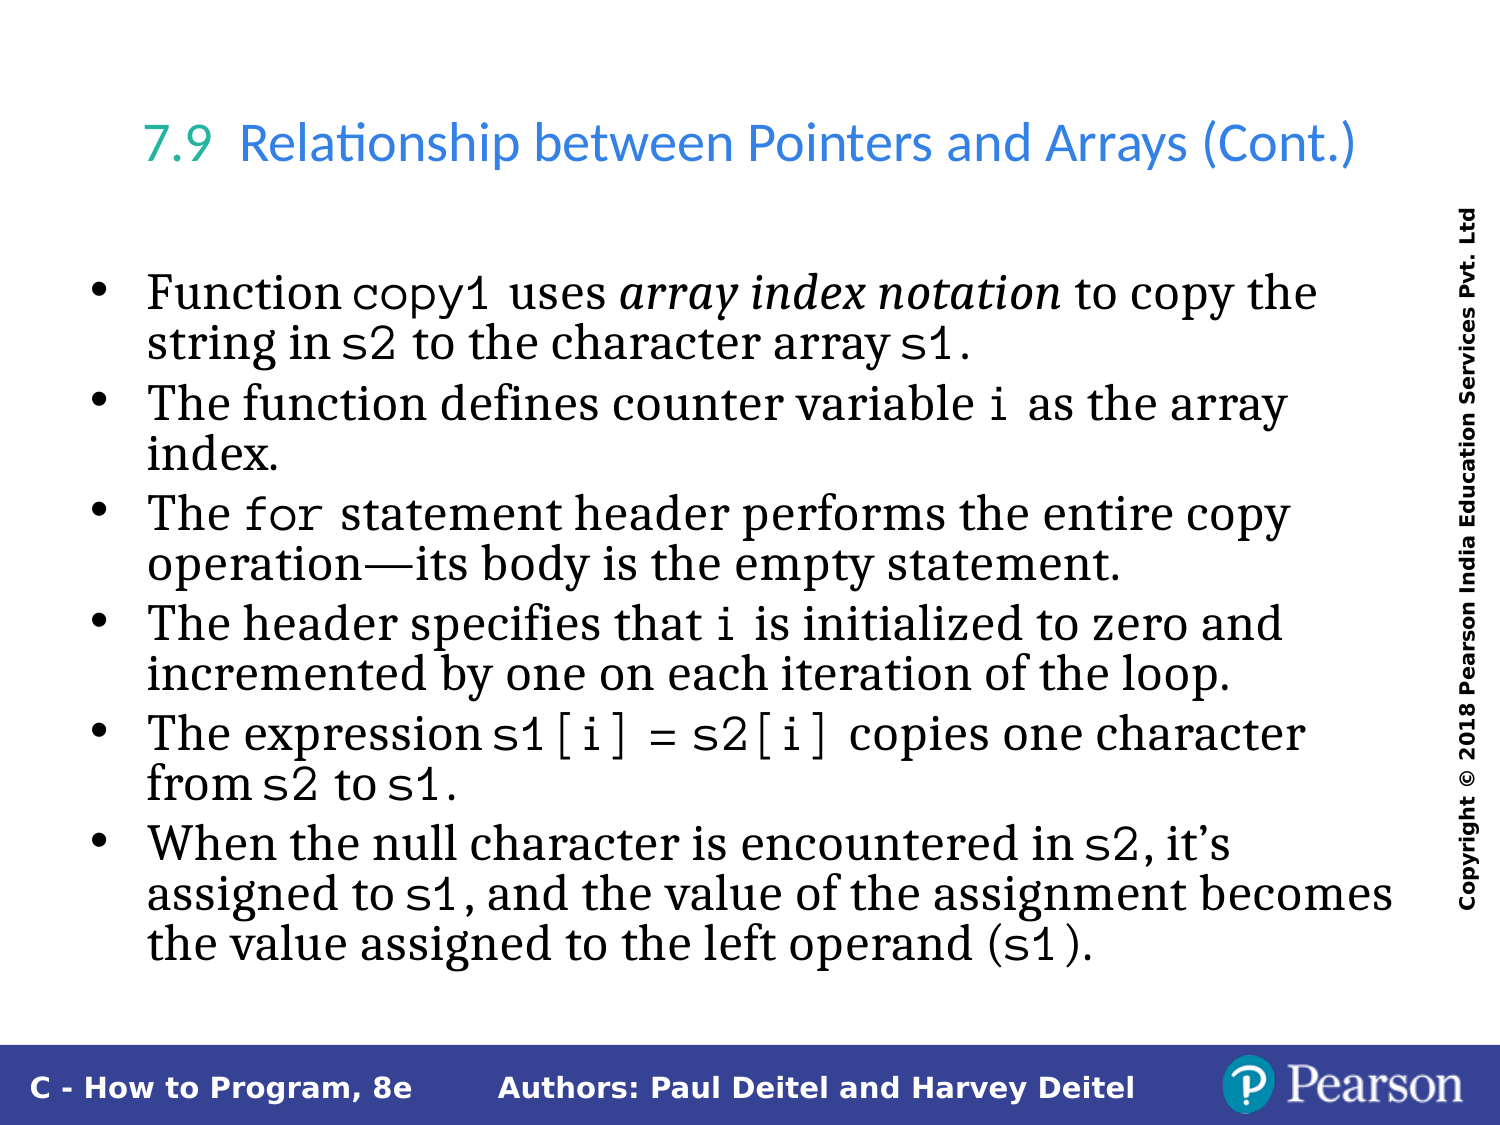

# 7.9  Relationship between Pointers and Arrays (Cont.)
Function copy1 uses array index notation to copy the string in s2 to the character array s1.
The function defines counter variable i as the array index.
The for statement header performs the entire copy operation—its body is the empty statement.
The header specifies that i is initialized to zero and incremented by one on each iteration of the loop.
The expression s1[i] = s2[i] copies one character from s2 to s1.
When the null character is encountered in s2, it’s assigned to s1, and the value of the assignment becomes the value assigned to the left operand (s1).